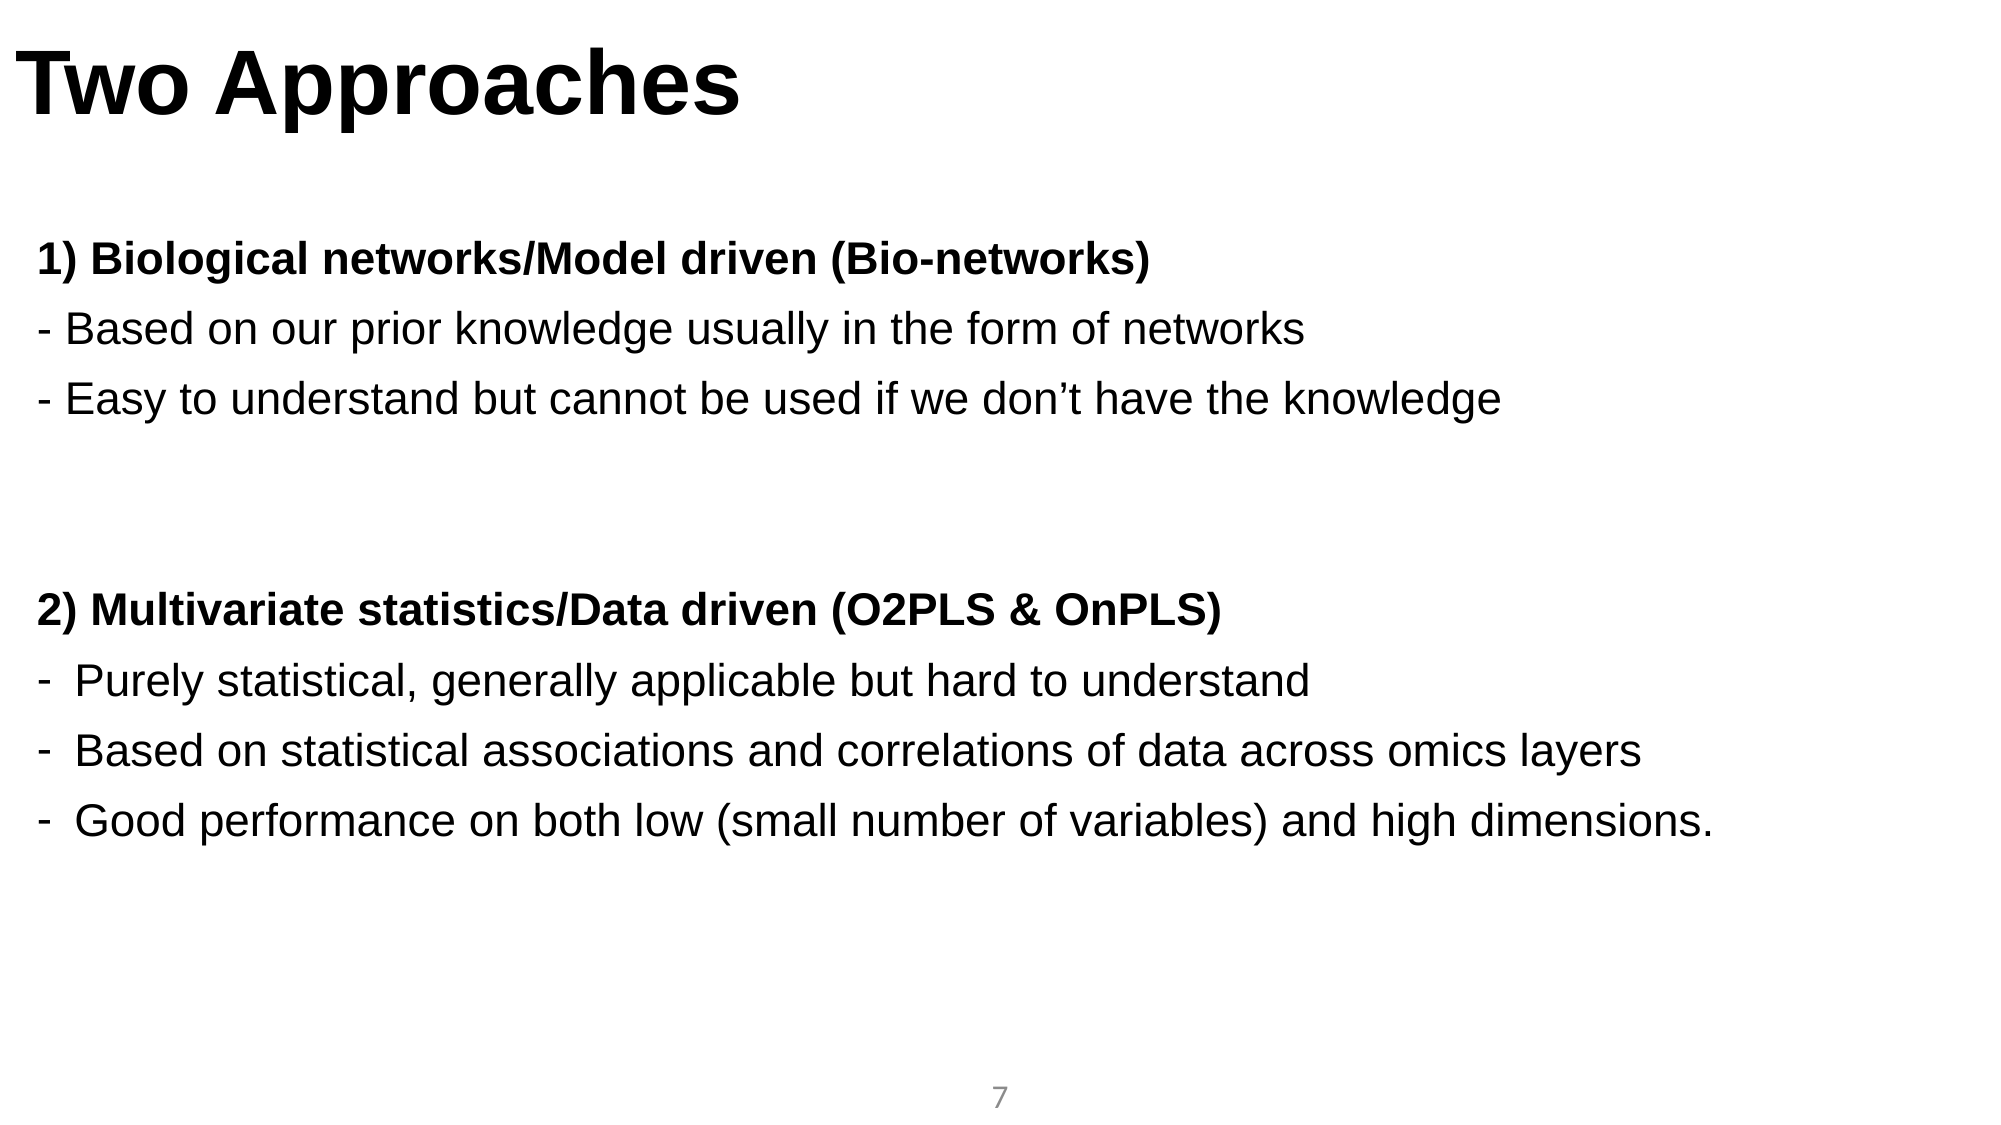

# Two Approaches
1) Biological networks/Model driven (Bio-networks)
- Based on our prior knowledge usually in the form of networks
- Easy to understand but cannot be used if we don’t have the knowledge

2) Multivariate statistics/Data driven (O2PLS & OnPLS)
Purely statistical, generally applicable but hard to understand
Based on statistical associations and correlations of data across omics layers
Good performance on both low (small number of variables) and high dimensions.

7